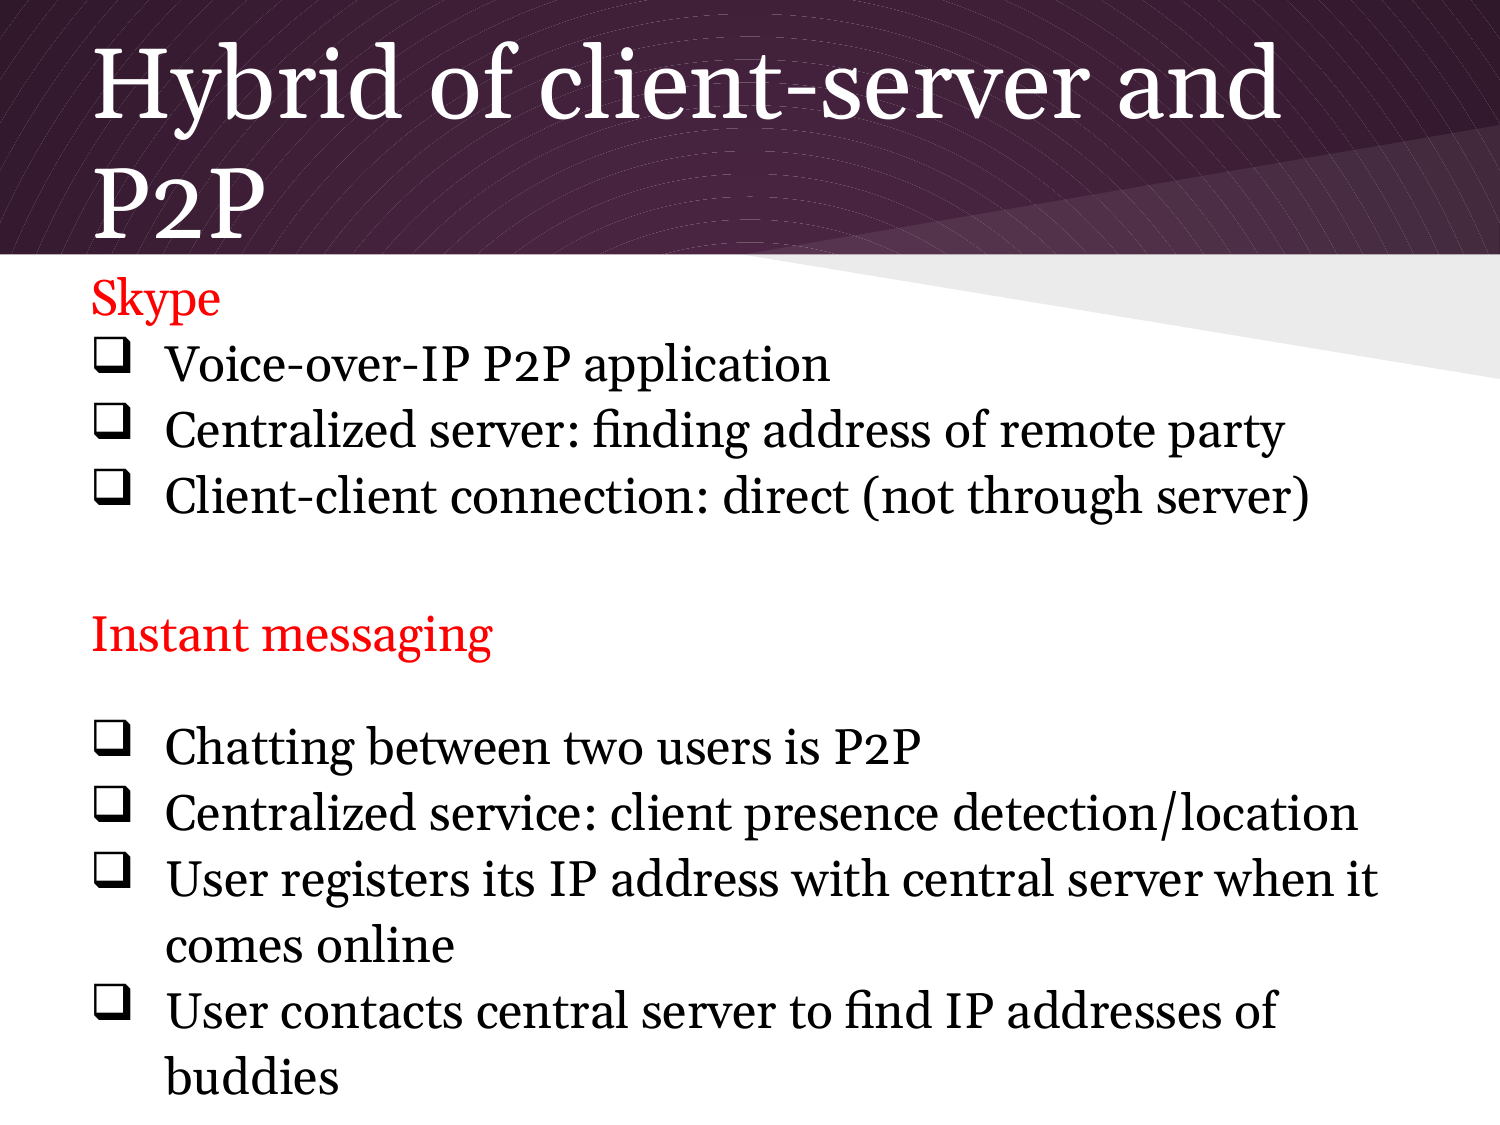

# Hybrid of client-server and P2P
Skype
Voice-over-IP P2P application
Centralized server: finding address of remote party
Client-client connection: direct (not through server)

Instant messaging

Chatting between two users is P2P
Centralized service: client presence detection/location
User registers its IP address with central server when it comes online
User contacts central server to find IP addresses of buddies